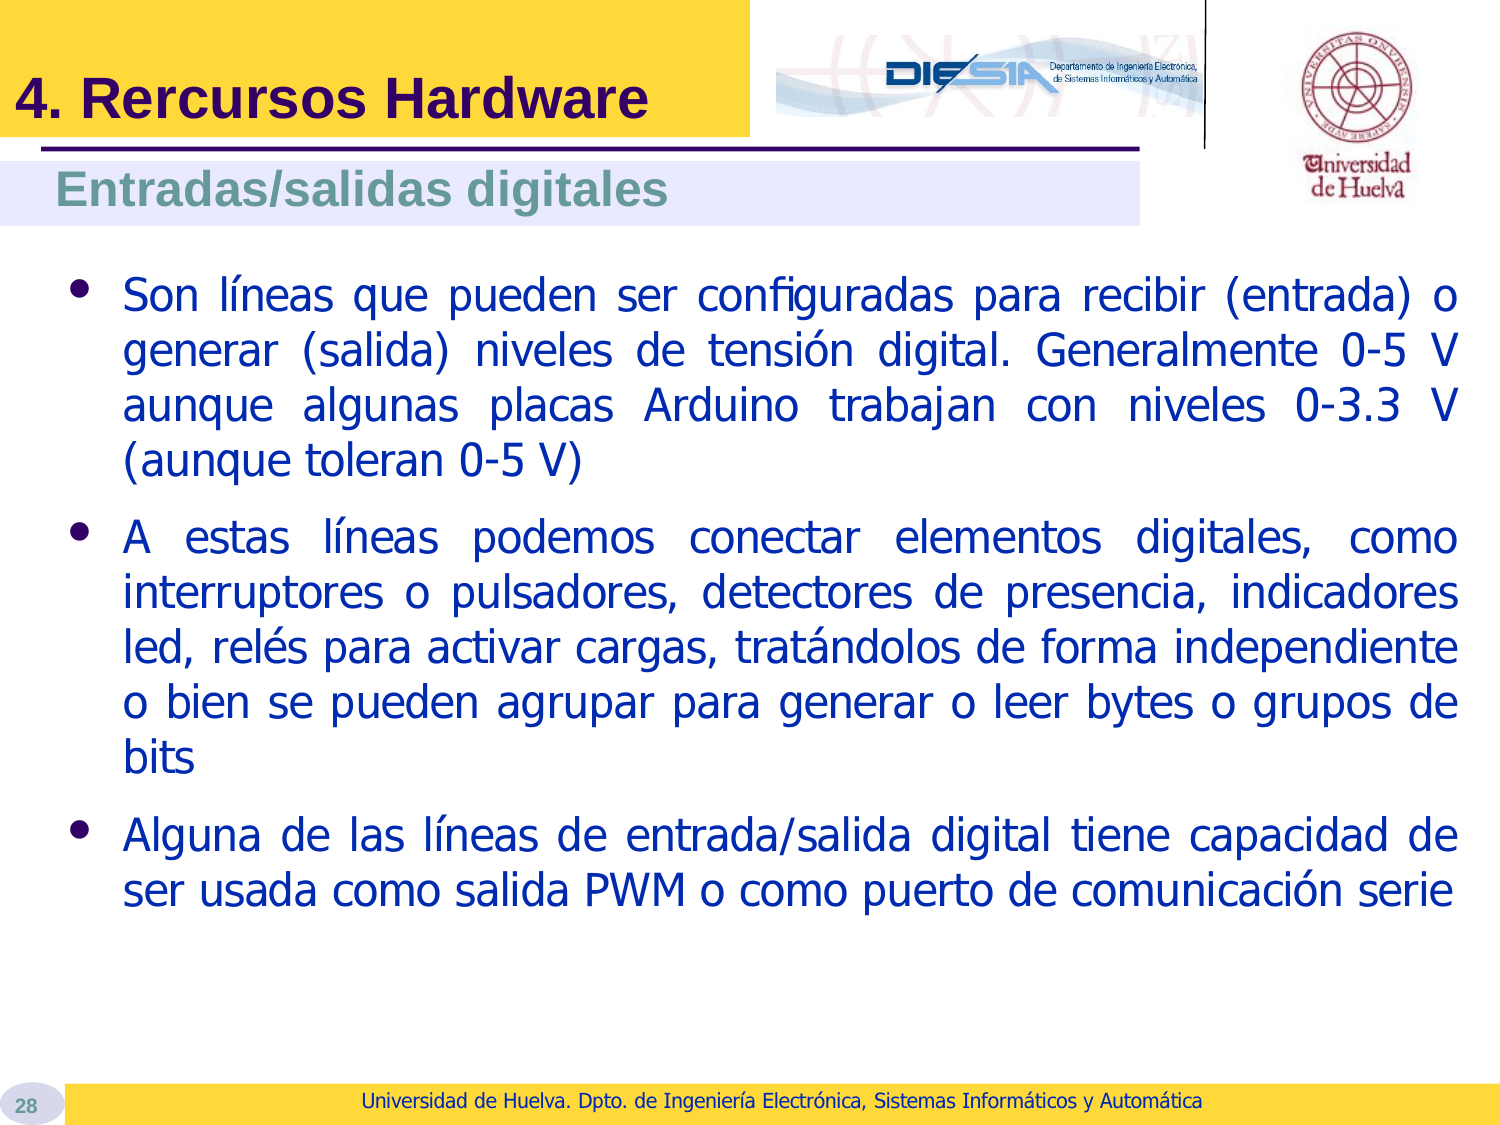

# 4. Rercursos Hardware
Entradas/salidas digitales
Son líneas que pueden ser configuradas para recibir (entrada) o generar (salida) niveles de tensión digital. Generalmente 0-5 V aunque algunas placas Arduino trabajan con niveles 0-3.3 V (aunque toleran 0-5 V)
A estas líneas podemos conectar elementos digitales, como interruptores o pulsadores, detectores de presencia, indicadores led, relés para activar cargas, tratándolos de forma independiente o bien se pueden agrupar para generar o leer bytes o grupos de bits
Alguna de las líneas de entrada/salida digital tiene capacidad de ser usada como salida PWM o como puerto de comunicación serie